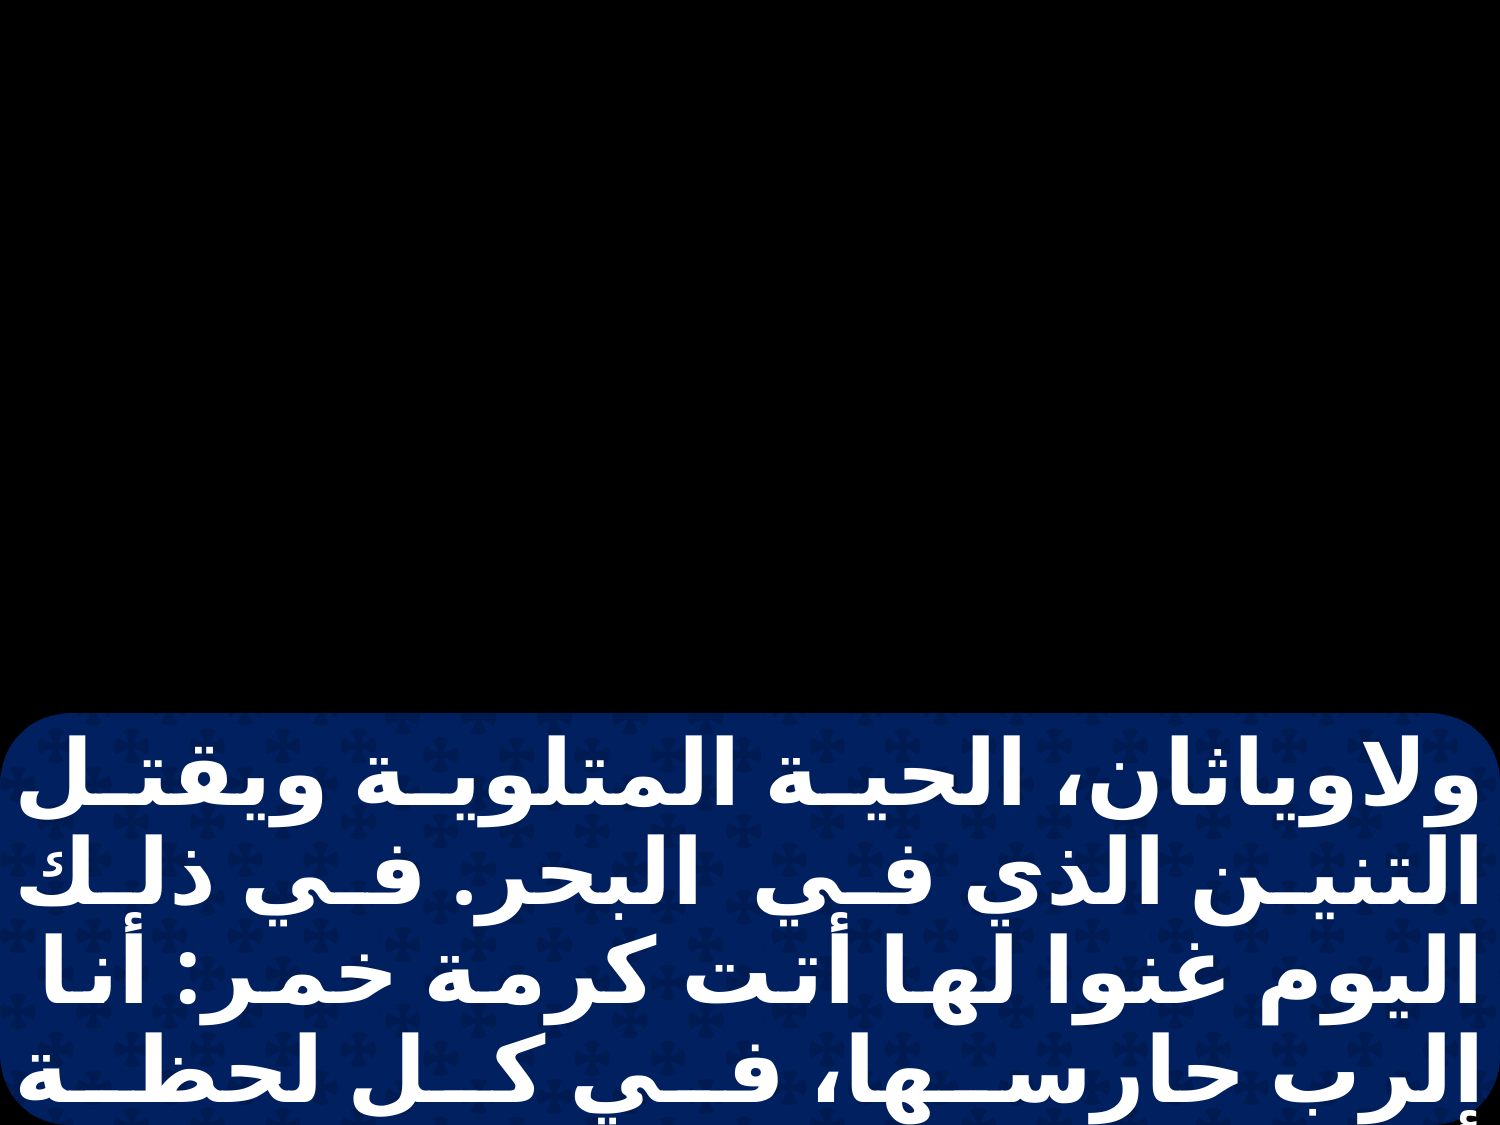

ولاوياثان، الحية المتلوية ويقتل التنين الذي في  البحر. في ذلك اليوم غنوا لها أتت كرمة خمر: أنا  الرب حارسها، في كل لحظة أسقيها، ولئلا يفتقدها  مفسد أحرسها ليلا ونهارا. إنه ليس في غضب،